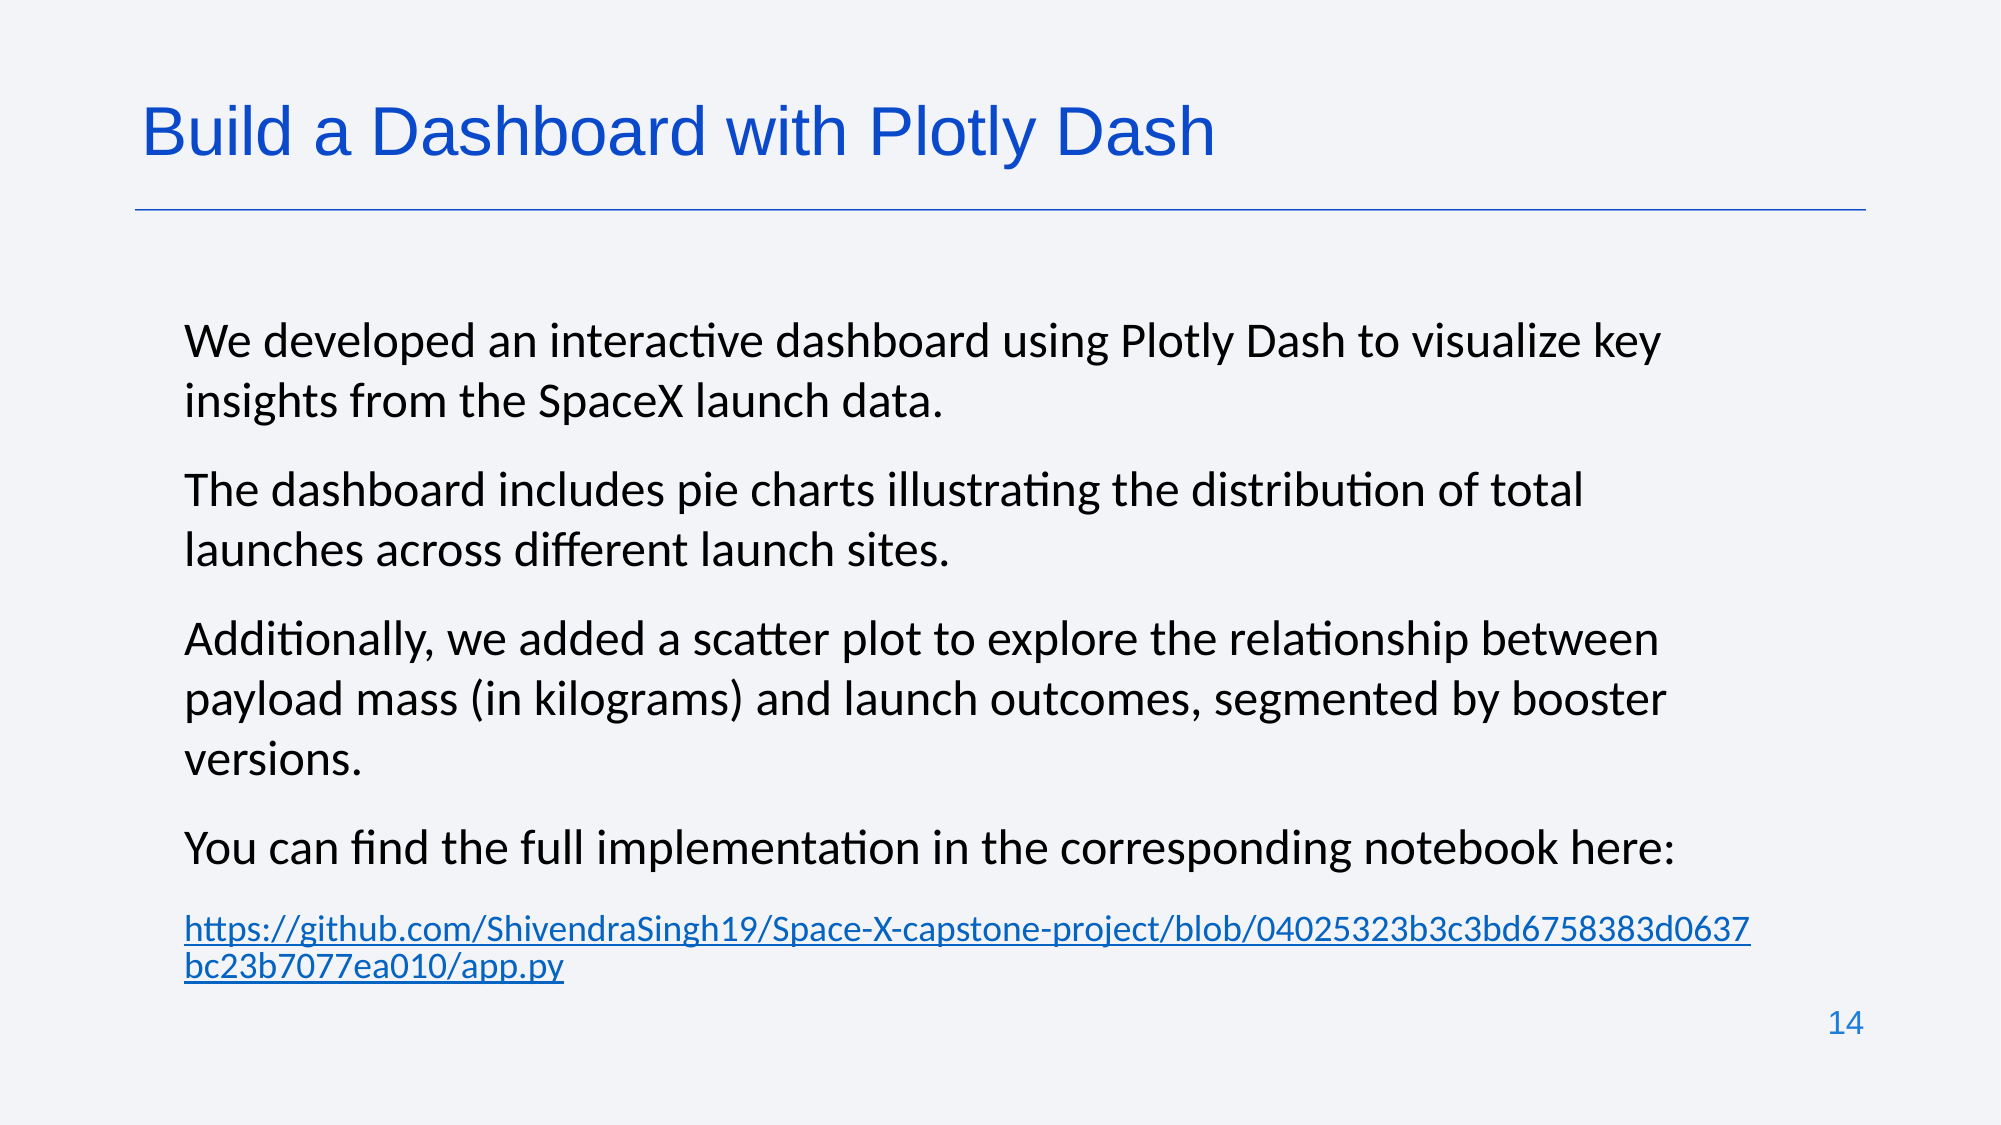

Build a Dashboard with Plotly Dash
We developed an interactive dashboard using Plotly Dash to visualize key insights from the SpaceX launch data.
The dashboard includes pie charts illustrating the distribution of total launches across different launch sites.
Additionally, we added a scatter plot to explore the relationship between payload mass (in kilograms) and launch outcomes, segmented by booster versions.
You can find the full implementation in the corresponding notebook here:
https://github.com/ShivendraSingh19/Space-X-capstone-project/blob/04025323b3c3bd6758383d0637bc23b7077ea010/app.py
14